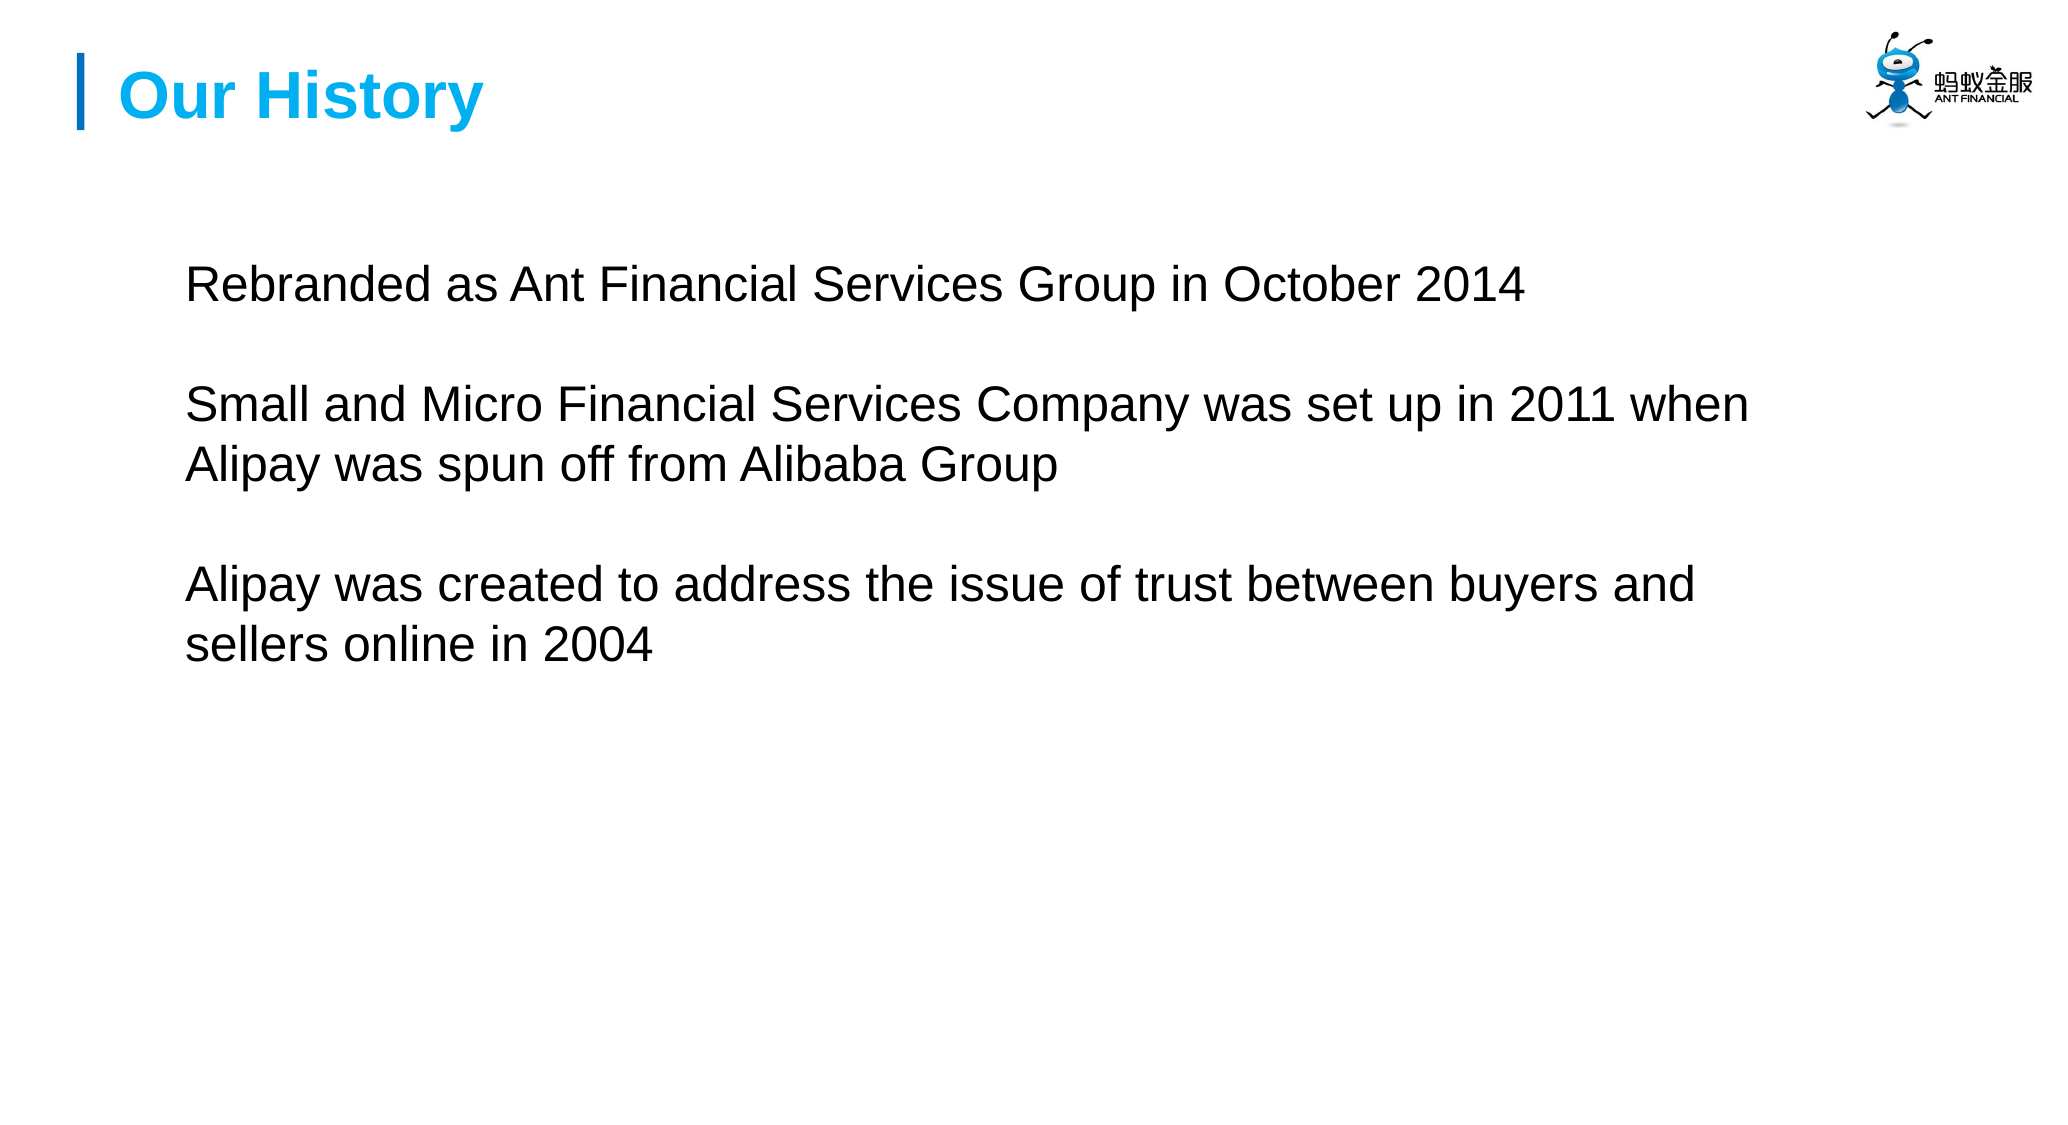

E6636BC20180234D78A0072836F0BF70A2B9B2011D3B6BE0AFD98C31B11D2BA63B4CB638E16D8B0B220925083846A1EB251921BAB1D02BD11BBFC225747E16D624FEBDADB72DD4E794182517615245F156FDECE5725B61E4F80F2190F0149CB8D7A625933E3
# Our History
Rebranded as Ant Financial Services Group in October 2014

Small and Micro Financial Services Company was set up in 2011 when Alipay was spun off from Alibaba Group

Alipay was created to address the issue of trust between buyers and
sellers online in 2004